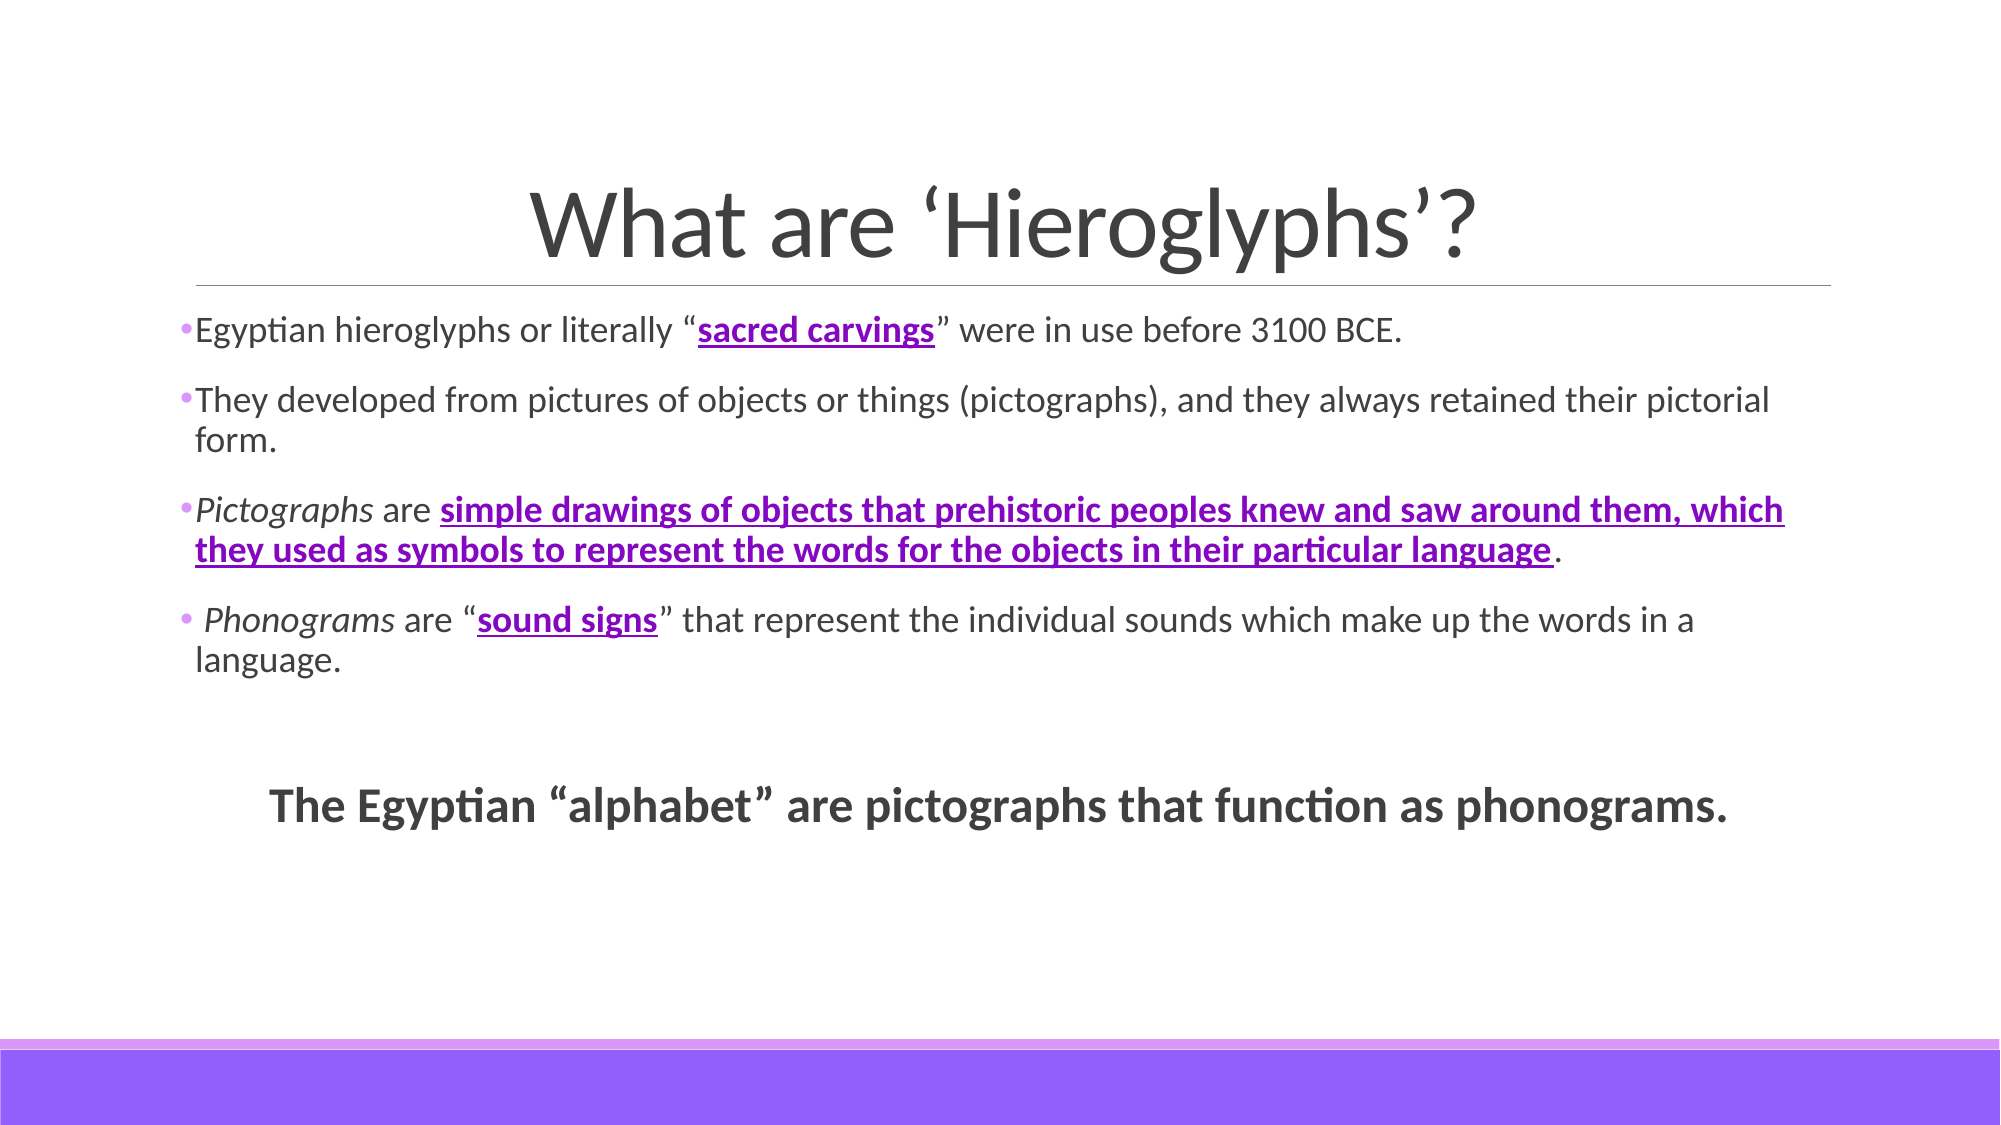

# What are ‘Hieroglyphs’?
Egyptian hieroglyphs or literally “sacred carvings” were in use before 3100 BCE.
They developed from pictures of objects or things (pictographs), and they always retained their pictorial form.
Pictographs are simple drawings of objects that prehistoric peoples knew and saw around them, which they used as symbols to represent the words for the objects in their particular language.
 Phonograms are “sound signs” that represent the individual sounds which make up the words in a language.

The Egyptian “alphabet” are pictographs that function as phonograms.